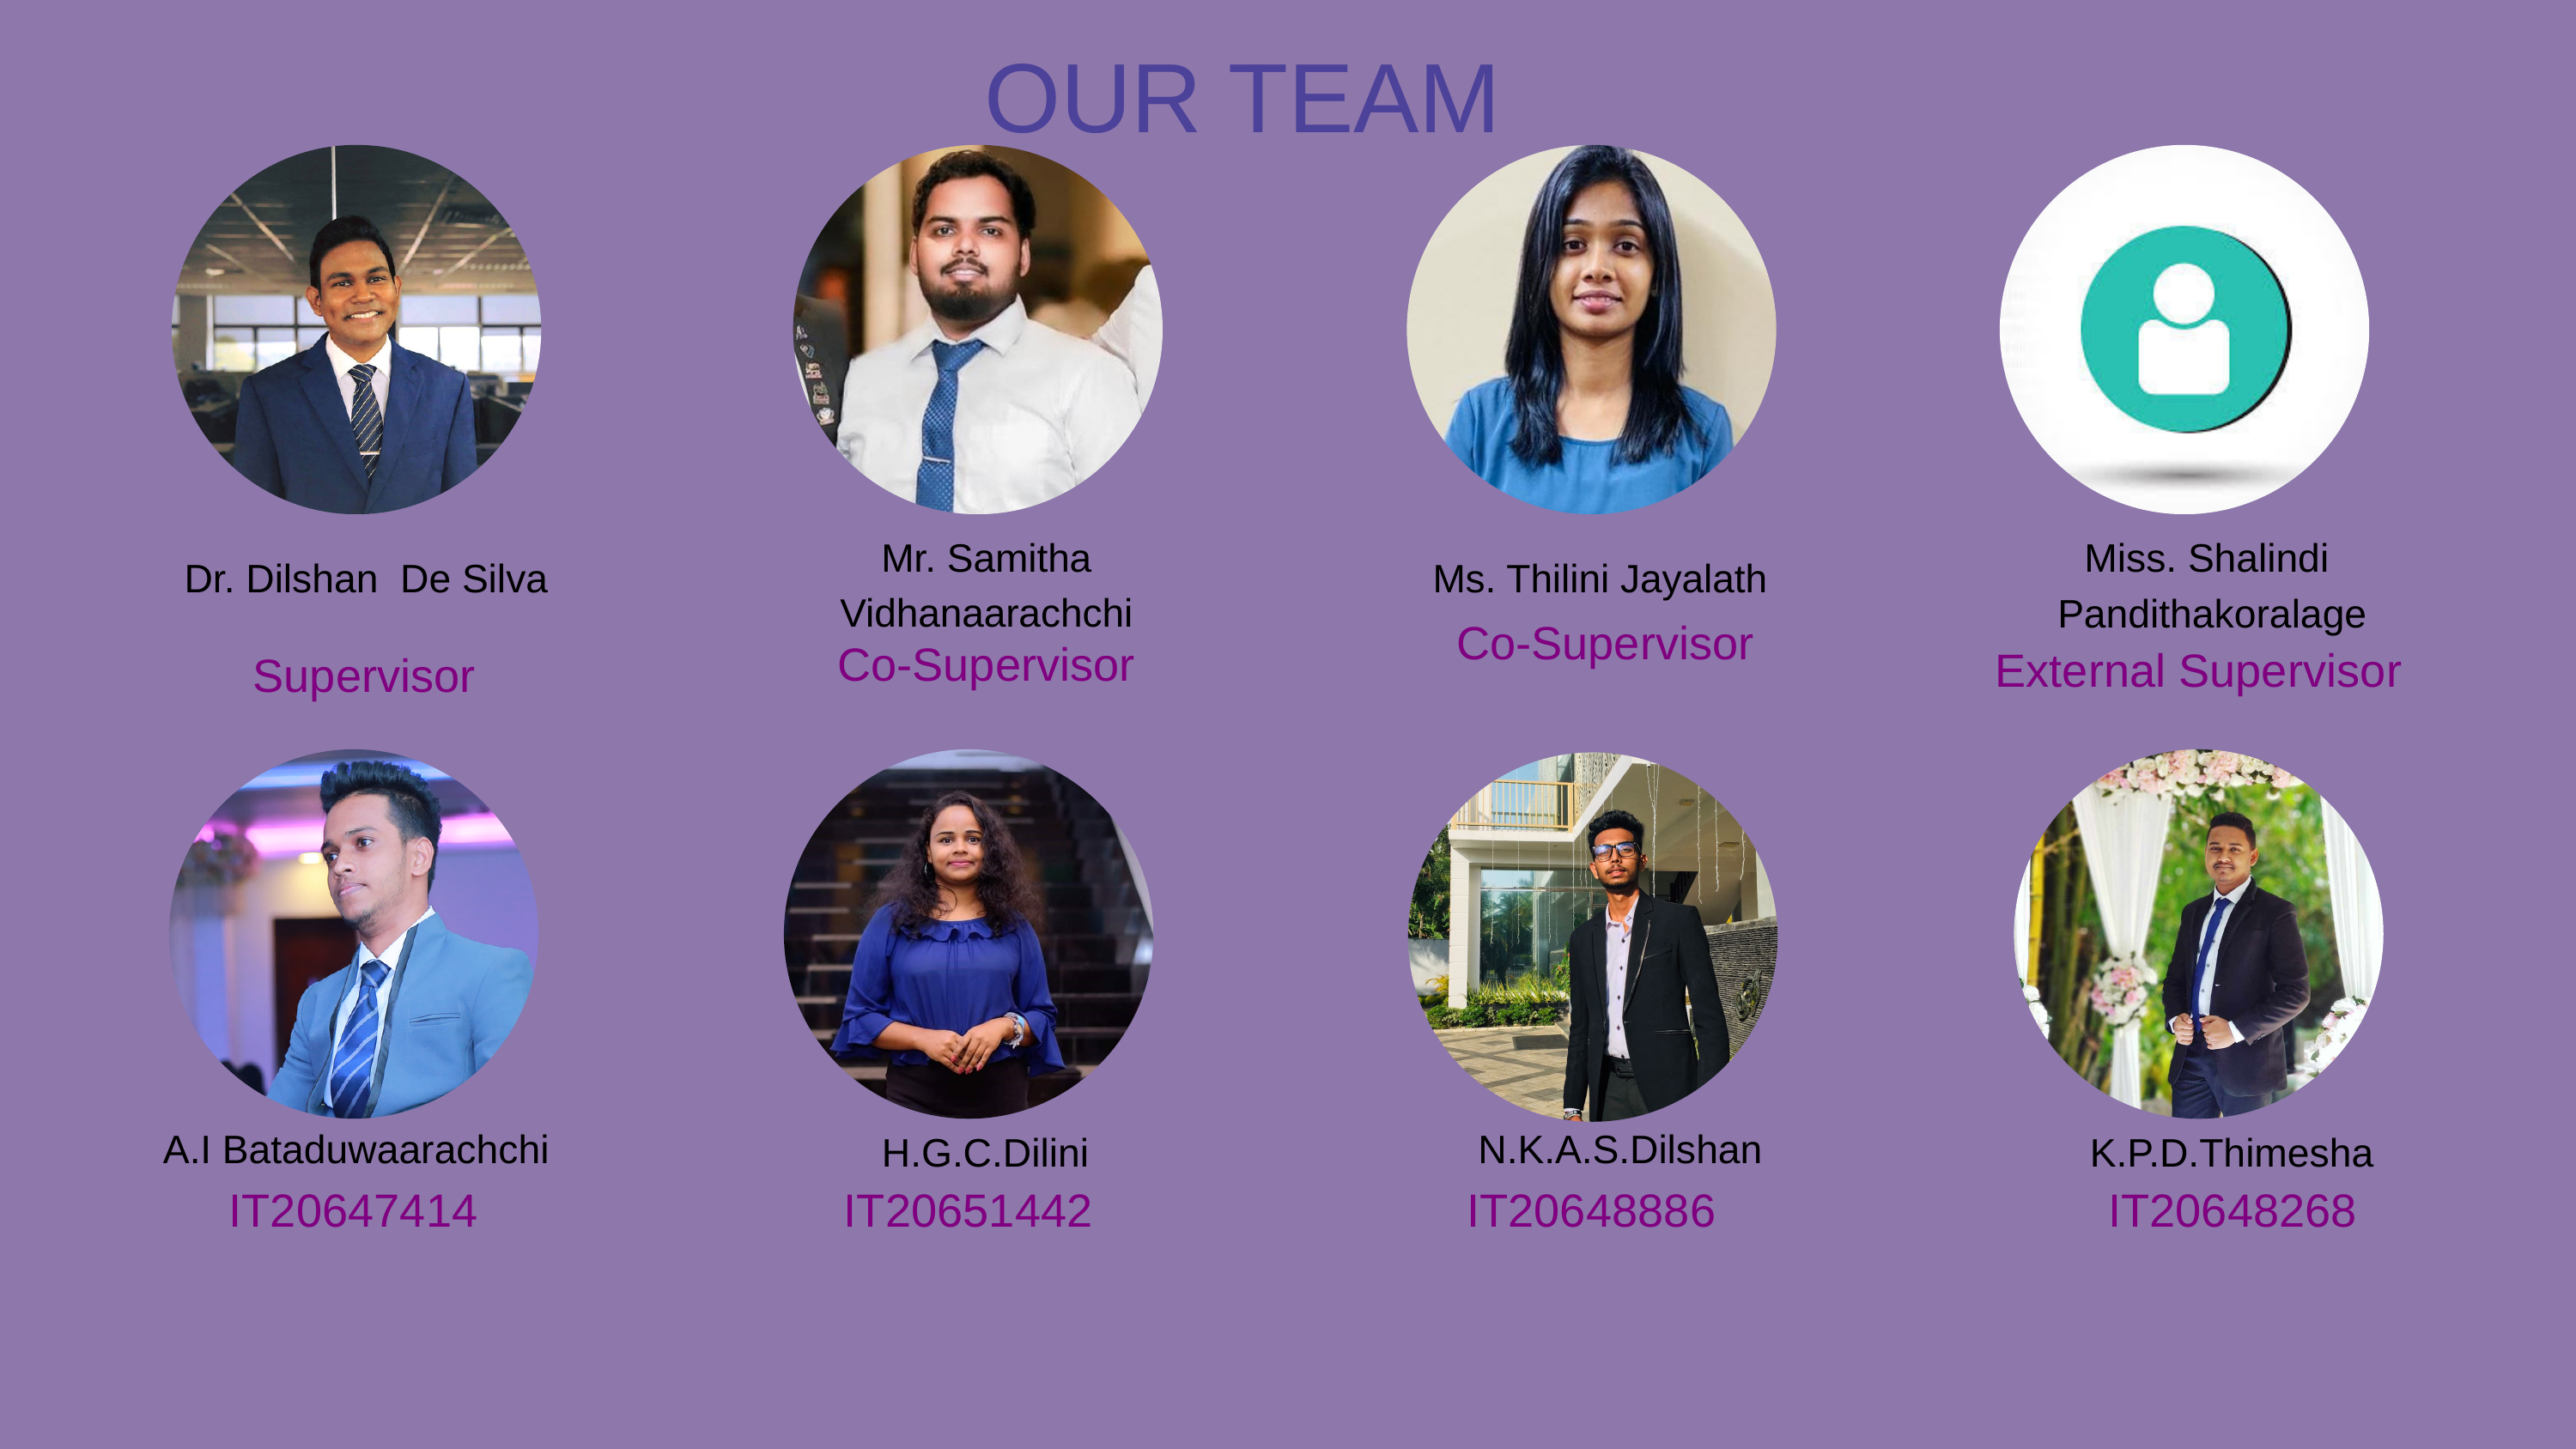

OUR TEAM

Mr. Samitha
Vidhanaarachchi
Miss. Shalindi
Pandithakoralage
Dr. Dilshan  De Silva
Ms. Thilini Jayalath
Co-Supervisor
Co-Supervisor
External Supervisor
Supervisor

A.I Bataduwaarachchi
N.K.A.S.Dilshan
H.G.C.Dilini
K.P.D.Thimesha
IT20647414
IT20651442
IT20648886
IT20648268